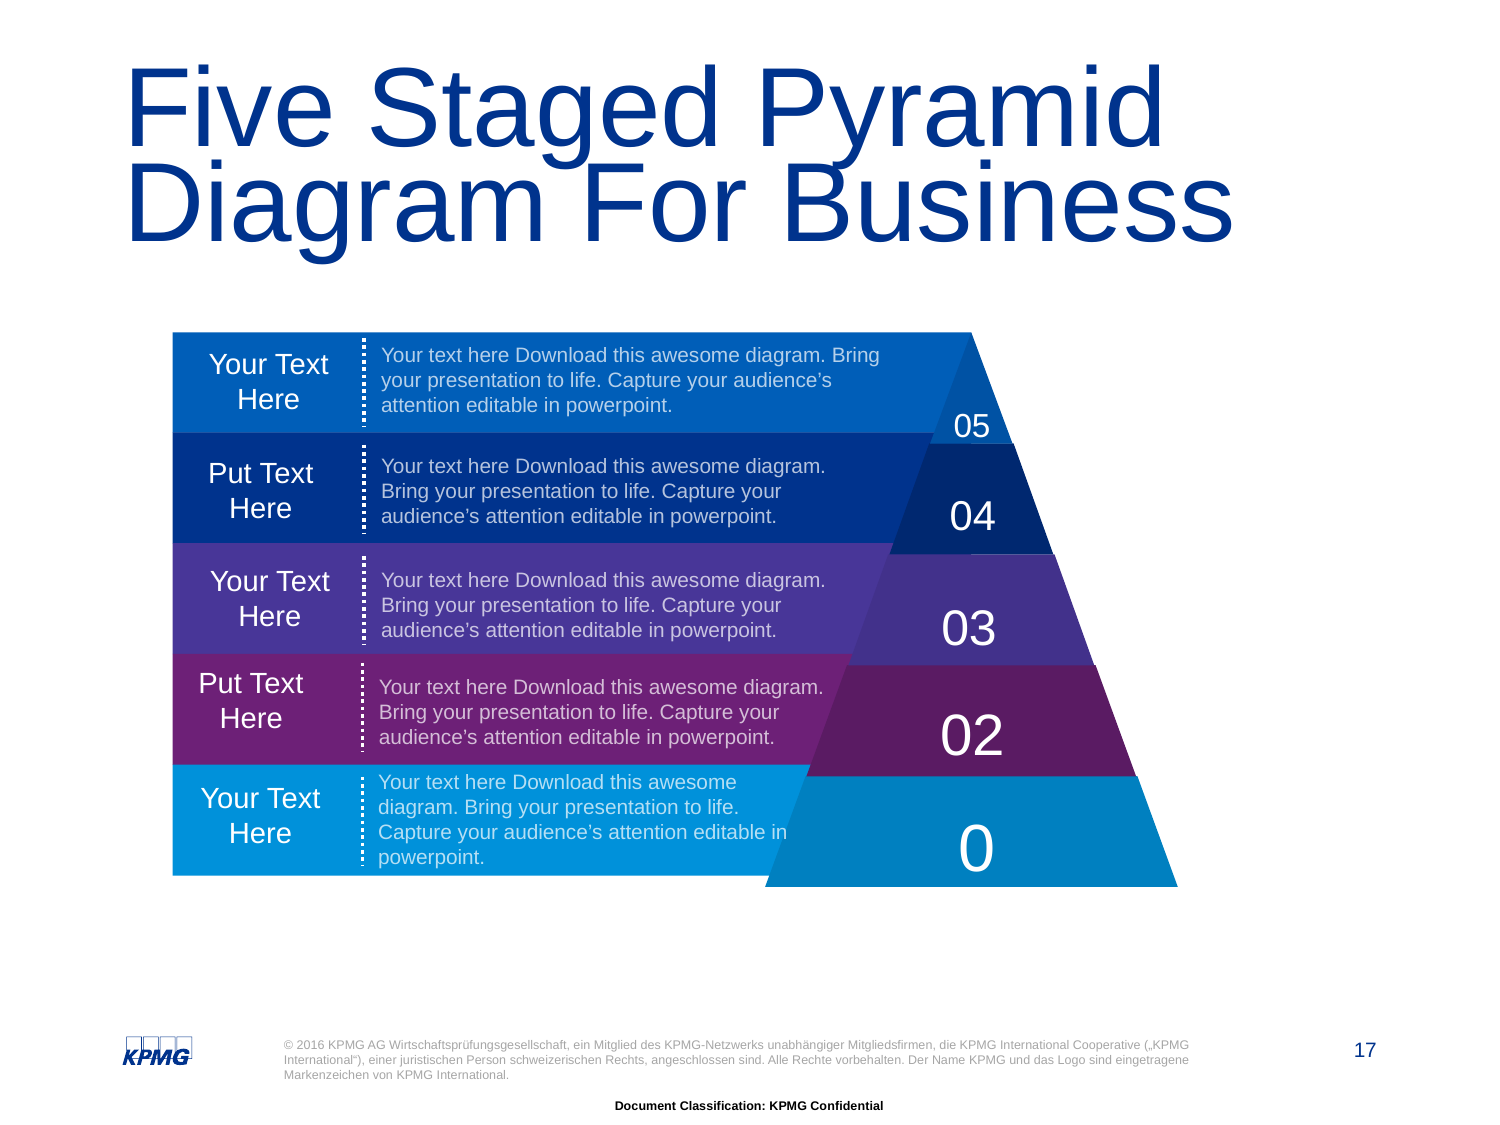

# Five Staged Pyramid Diagram For Business

Your text here Download this awesome diagram. Bring your presentation to life. Capture your audience’s attention editable in powerpoint.
Your Text Here
05
Your text here Download this awesome diagram. Bring your presentation to life. Capture your audience’s attention editable in powerpoint.
Put Text Here
04
Your Text Here
Your text here Download this awesome diagram. Bring your presentation to life. Capture your audience’s attention editable in powerpoint.
03
Put Text Here
Your text here Download this awesome diagram. Bring your presentation to life. Capture your audience’s attention editable in powerpoint.
02
Your text here Download this awesome diagram. Bring your presentation to life. Capture your audience’s attention editable in powerpoint.
Your Text Here
01